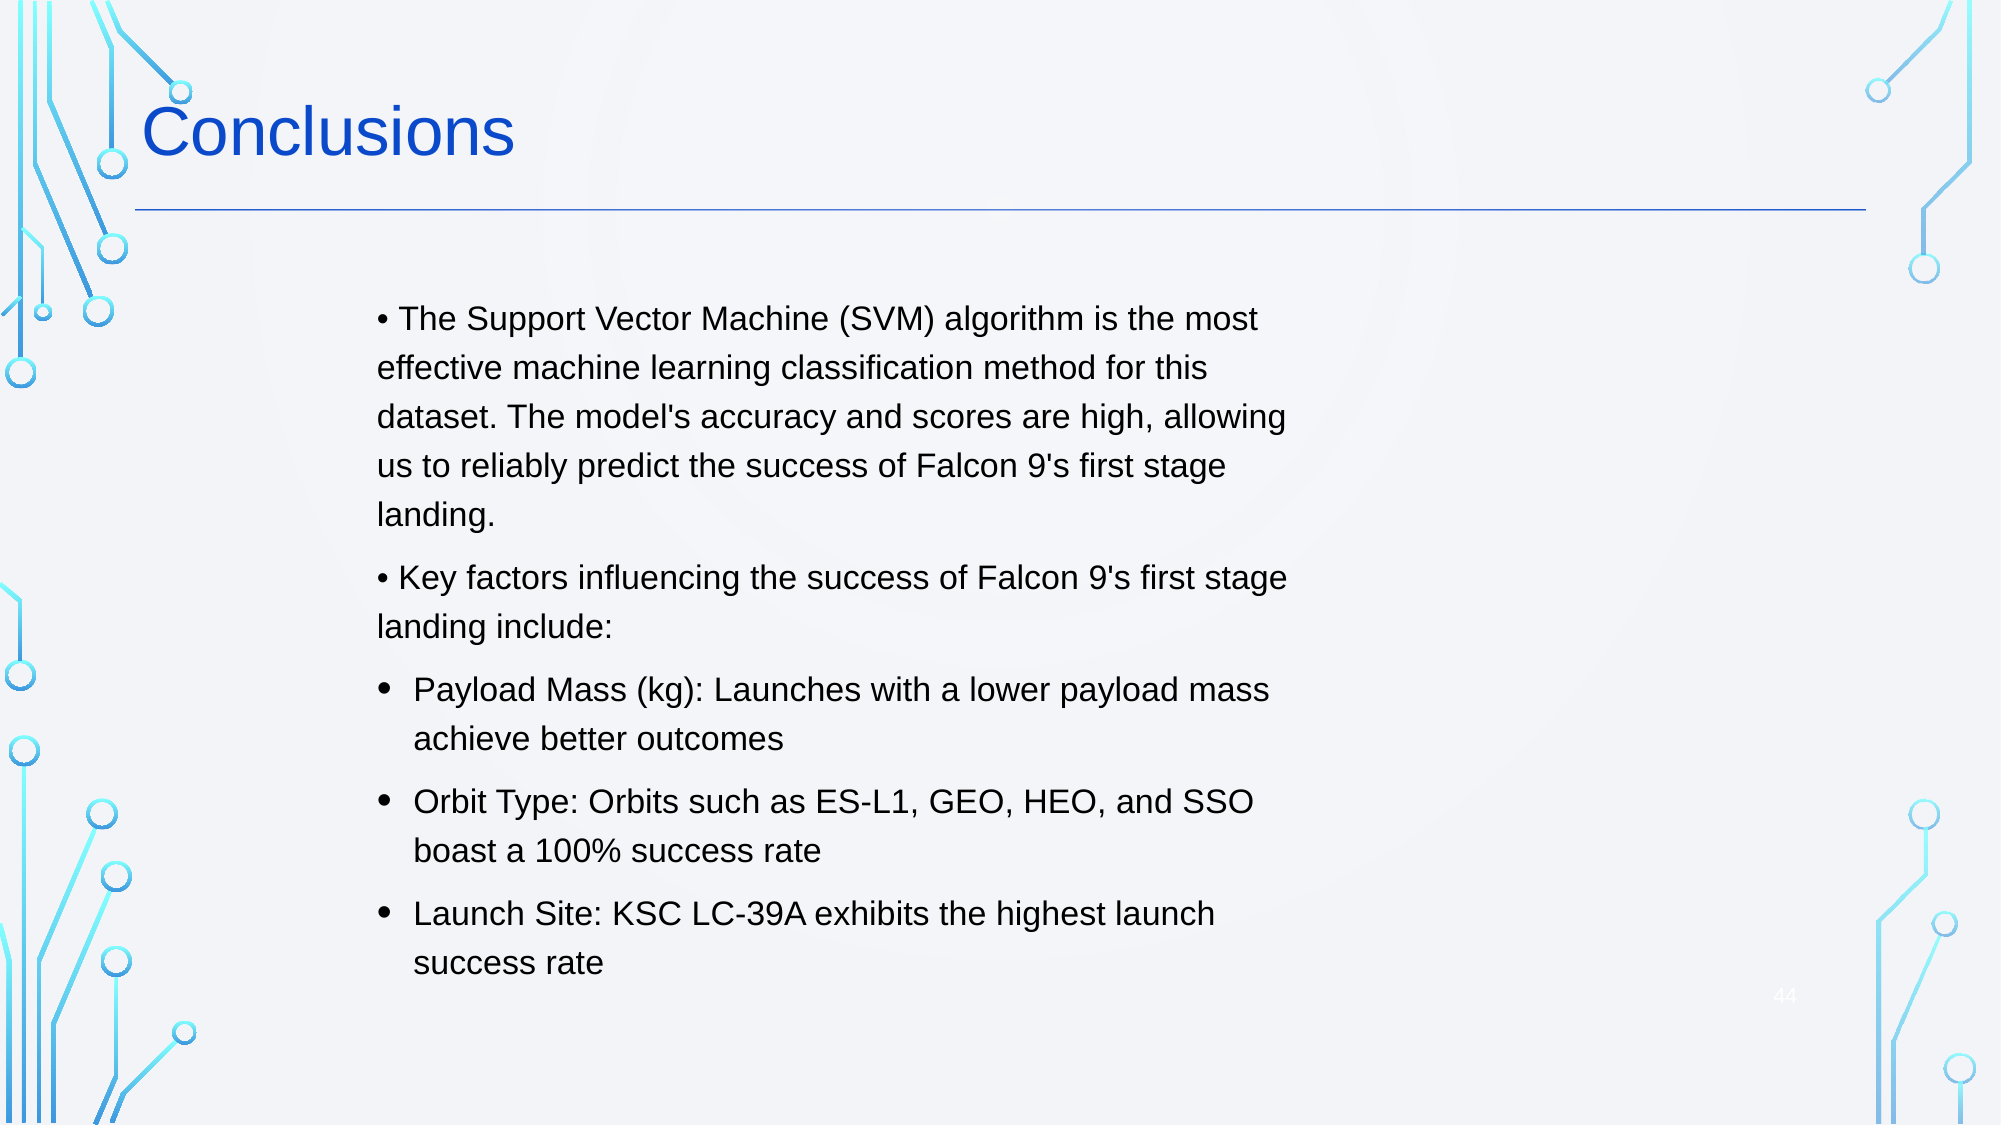

Conclusions
• The Support Vector Machine (SVM) algorithm is the most effective machine learning classification method for this dataset. The model's accuracy and scores are high, allowing us to reliably predict the success of Falcon 9's first stage landing.
• Key factors influencing the success of Falcon 9's first stage landing include:
Payload Mass (kg): Launches with a lower payload mass achieve better outcomes
Orbit Type: Orbits such as ES-L1, GEO, HEO, and SSO boast a 100% success rate
Launch Site: KSC LC-39A exhibits the highest launch success rate
44